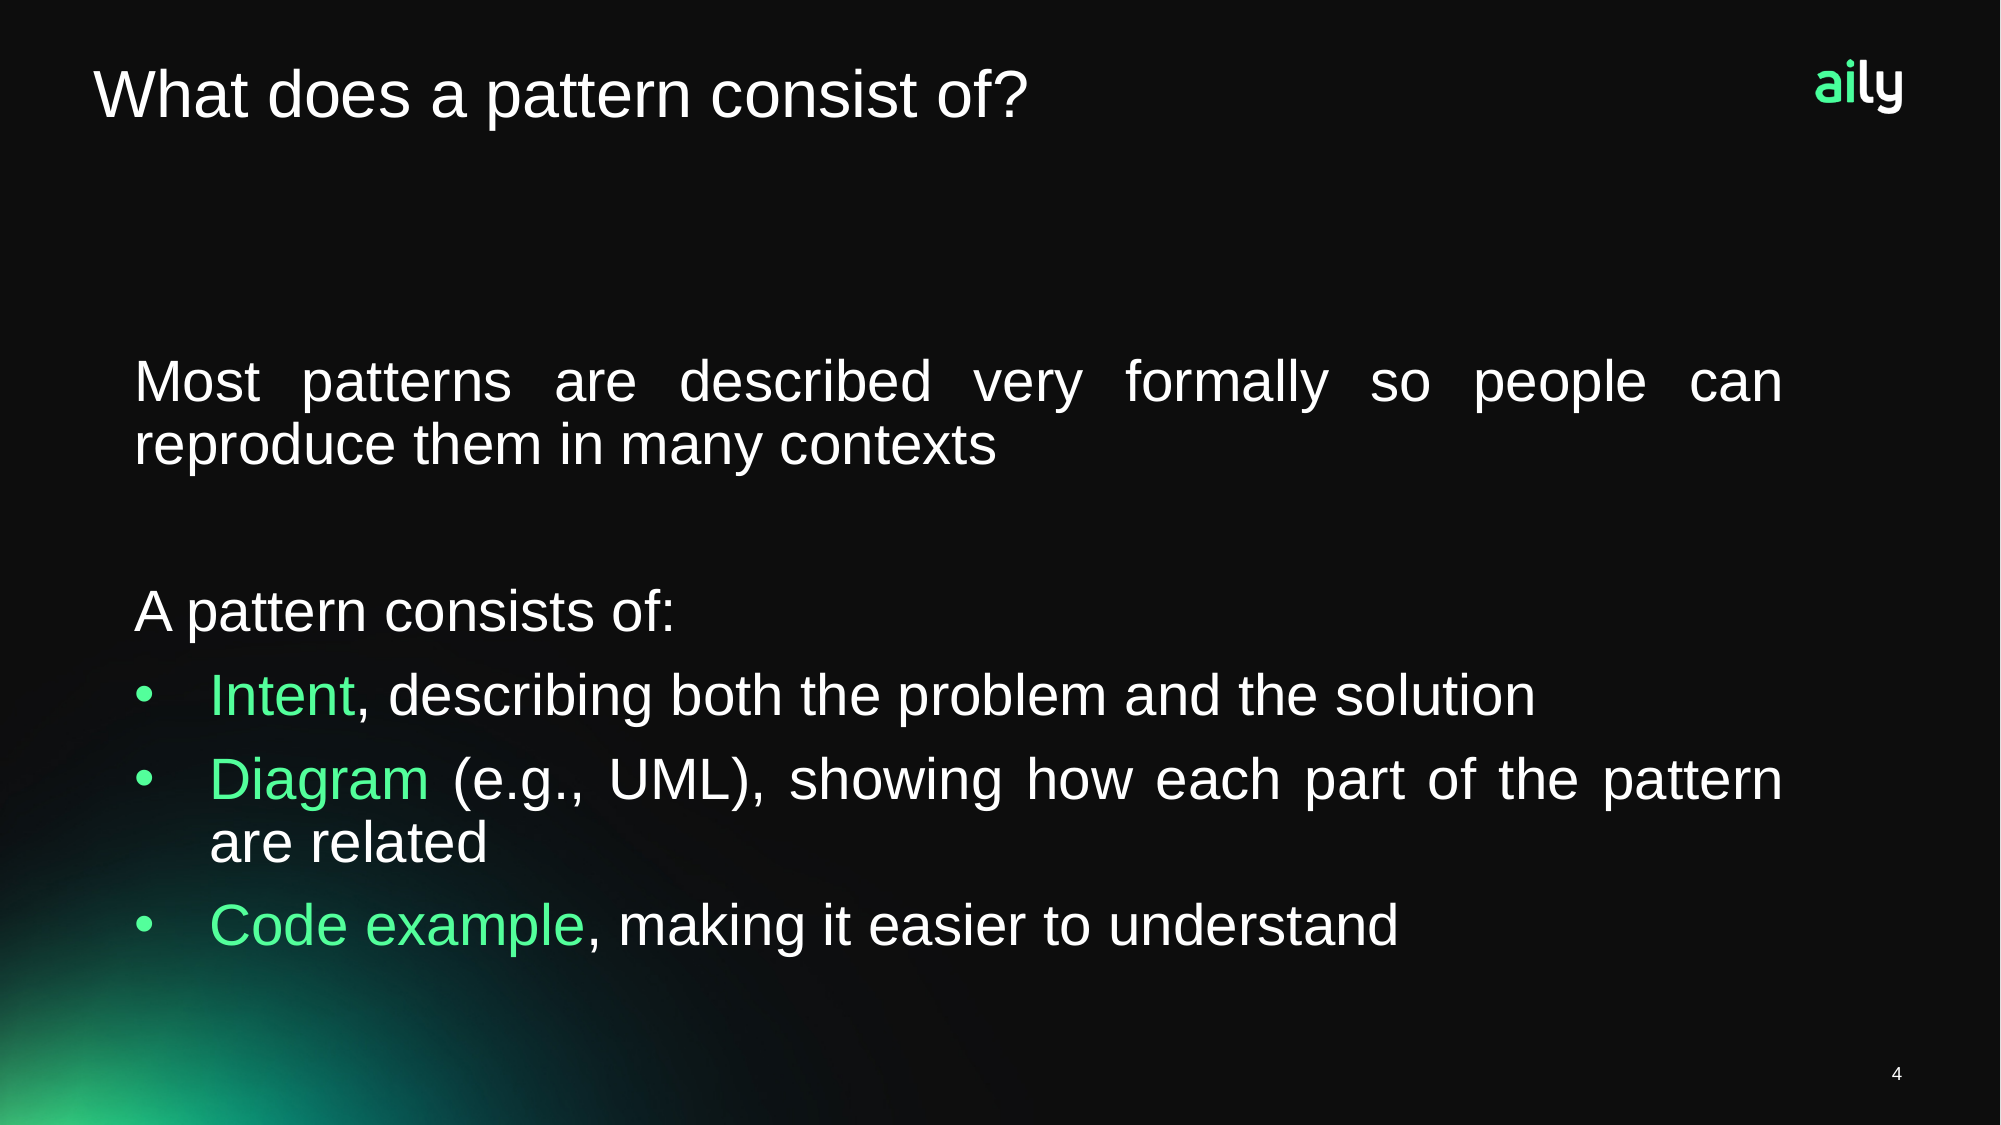

# What does a pattern consist of?

Most patterns are described very formally so people can reproduce them in many contexts

A pattern consists of:
Intent, describing both the problem and the solution
Diagram (e.g., UML), showing how each part of the pattern are related
Code example, making it easier to understand

4